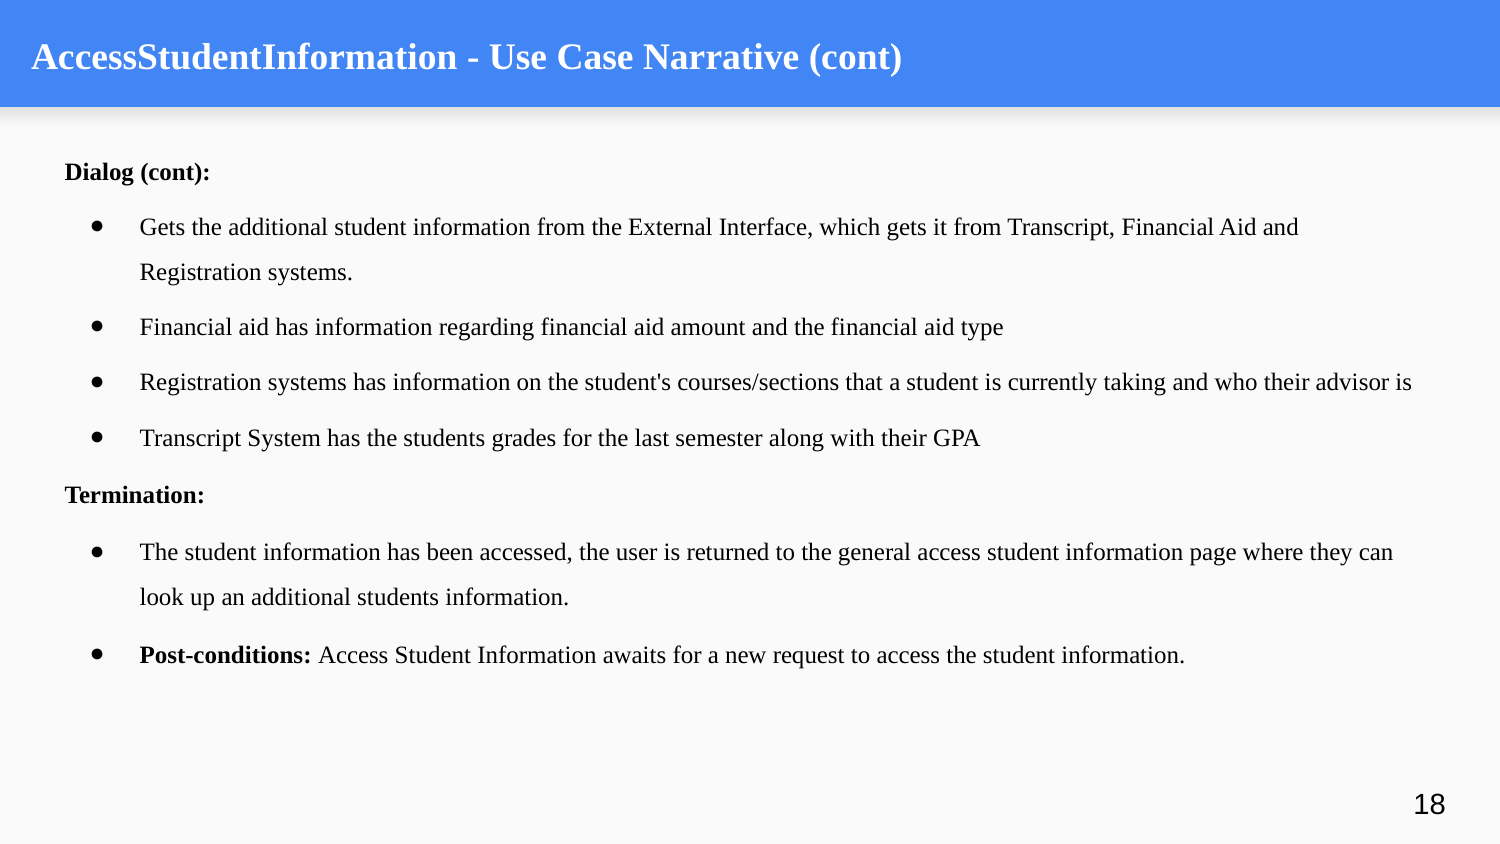

# AccessStudentInformation - Use Case Narrative (cont)
Dialog (cont):
Gets the additional student information from the External Interface, which gets it from Transcript, Financial Aid and Registration systems.
Financial aid has information regarding financial aid amount and the financial aid type
Registration systems has information on the student's courses/sections that a student is currently taking and who their advisor is
Transcript System has the students grades for the last semester along with their GPA
Termination:
The student information has been accessed, the user is returned to the general access student information page where they can look up an additional students information.
Post-conditions: Access Student Information awaits for a new request to access the student information.

18